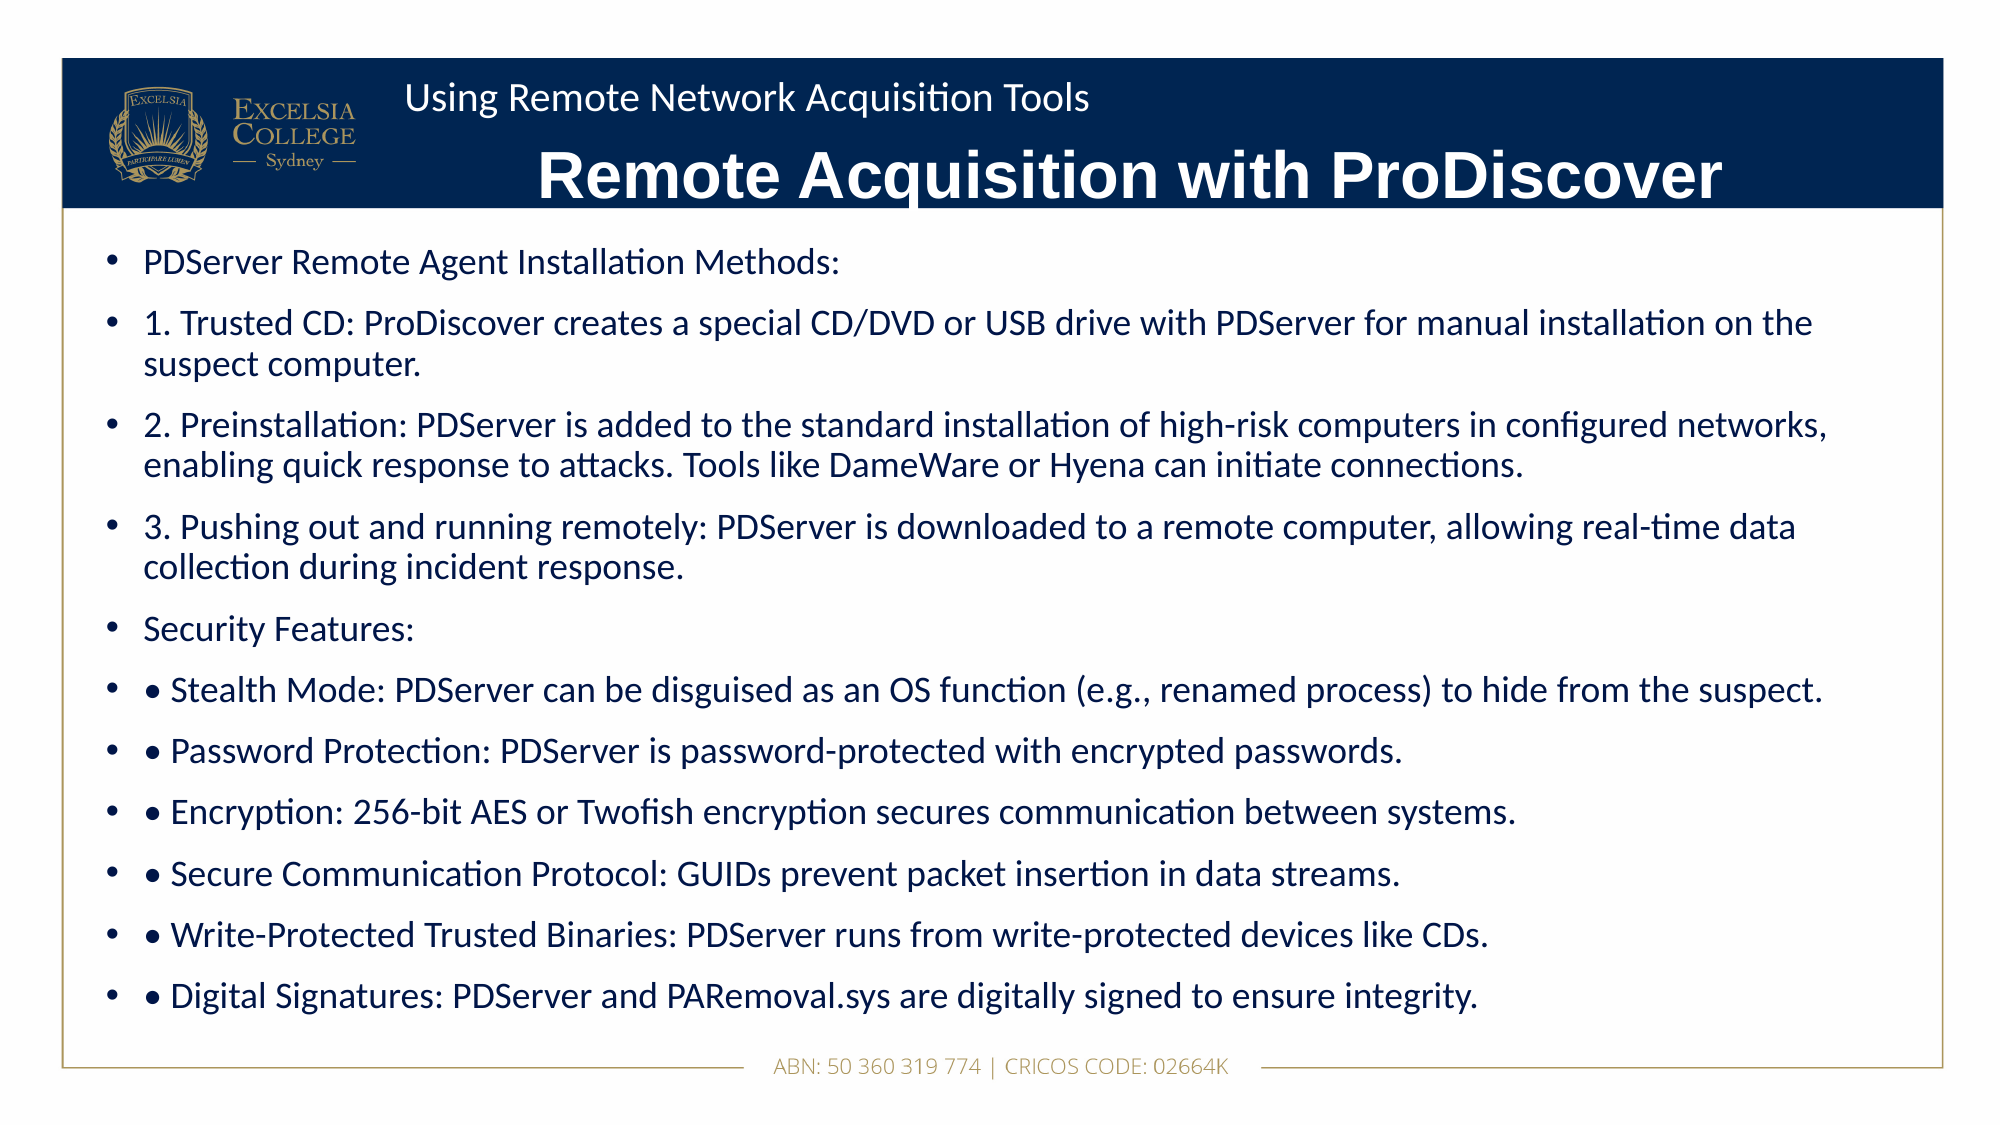

# Using Remote Network Acquisition Tools
Remote Acquisition with ProDiscover
PDServer Remote Agent Installation Methods:
1. Trusted CD: ProDiscover creates a special CD/DVD or USB drive with PDServer for manual installation on the suspect computer.
2. Preinstallation: PDServer is added to the standard installation of high-risk computers in configured networks, enabling quick response to attacks. Tools like DameWare or Hyena can initiate connections.
3. Pushing out and running remotely: PDServer is downloaded to a remote computer, allowing real-time data collection during incident response.
Security Features:
• Stealth Mode: PDServer can be disguised as an OS function (e.g., renamed process) to hide from the suspect.
• Password Protection: PDServer is password-protected with encrypted passwords.
• Encryption: 256-bit AES or Twofish encryption secures communication between systems.
• Secure Communication Protocol: GUIDs prevent packet insertion in data streams.
• Write-Protected Trusted Binaries: PDServer runs from write-protected devices like CDs.
• Digital Signatures: PDServer and PARemoval.sys are digitally signed to ensure integrity.